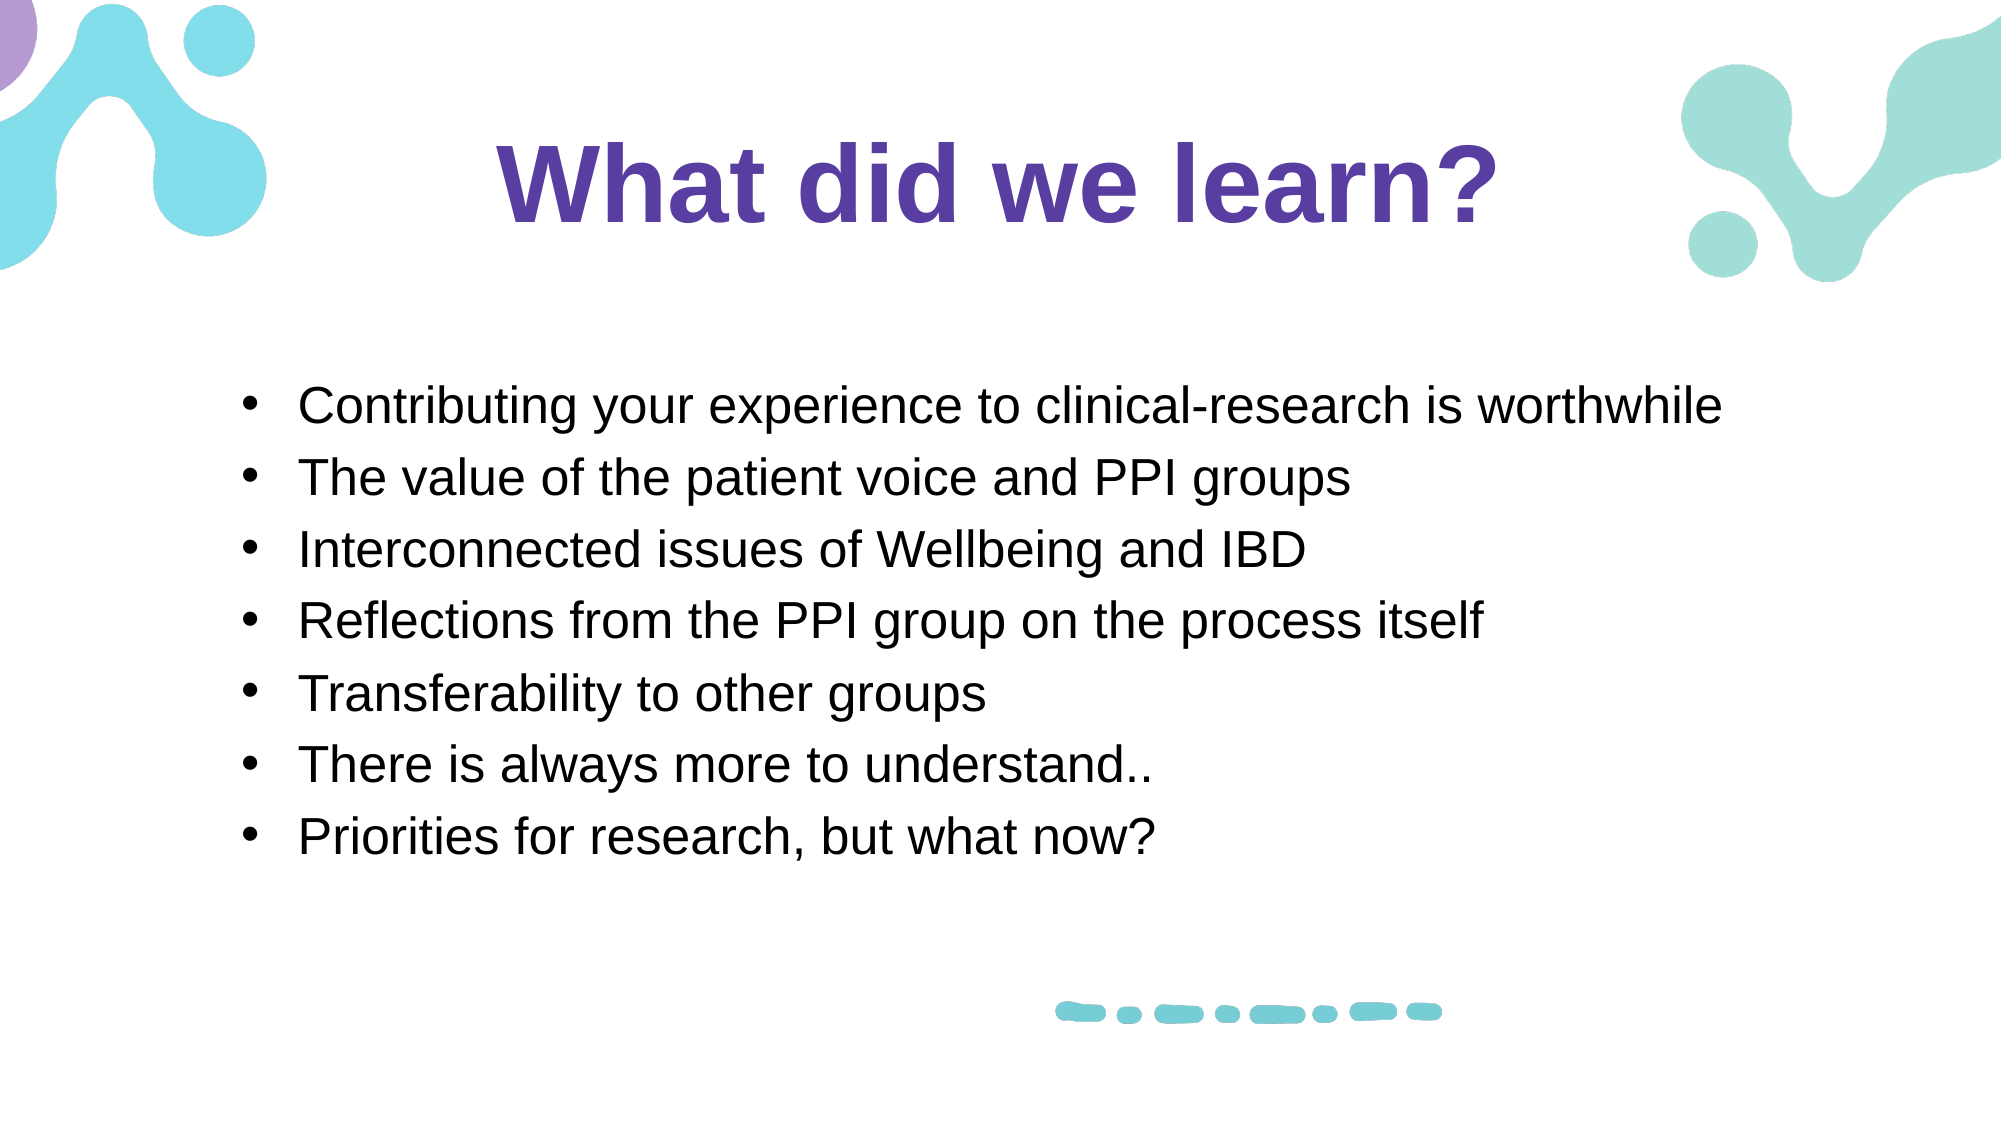

What did we learn?

Contributing your experience to clinical-research is worthwhile
The value of the patient voice and PPI groups
Interconnected issues of Wellbeing and IBD
Reflections from the PPI group on the process itself
Transferability to other groups
There is always more to understand..
Priorities for research, but what now?